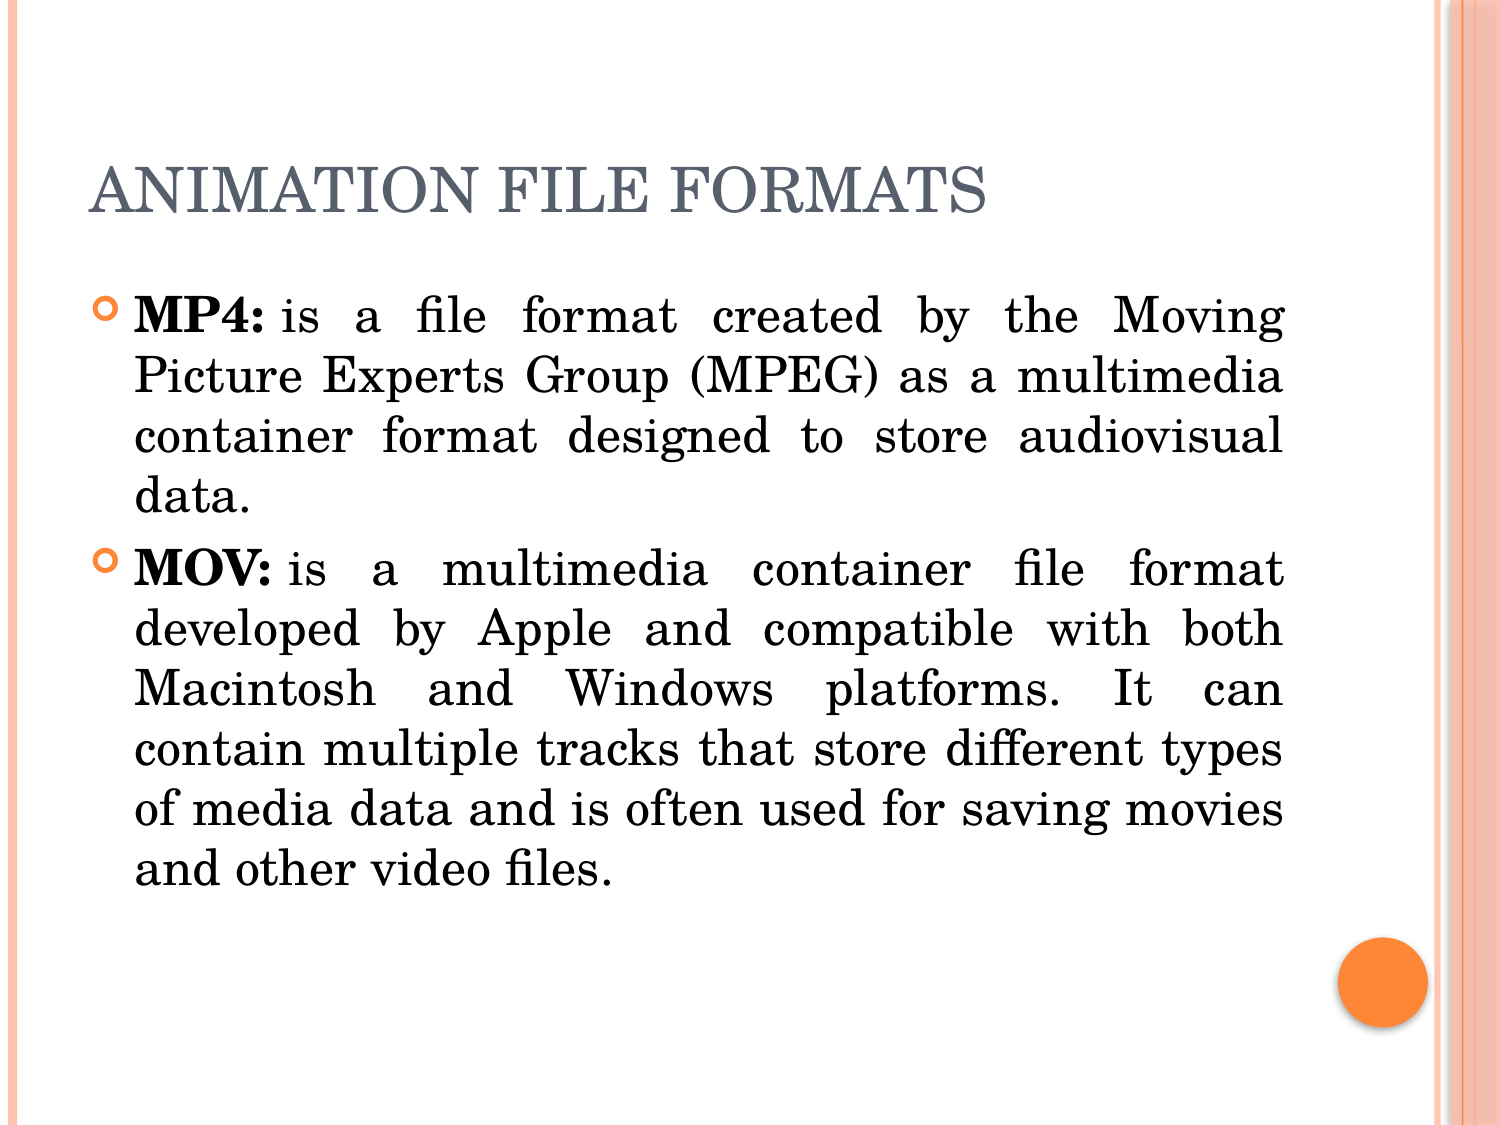

# Animation file formats
MP4: is a file format created by the Moving Picture Experts Group (MPEG) as a multimedia container format designed to store audiovisual data.
MOV: is a multimedia container file format developed by Apple and compatible with both Macintosh and Windows platforms. It can contain multiple tracks that store different types of media data and is often used for saving movies and other video files.